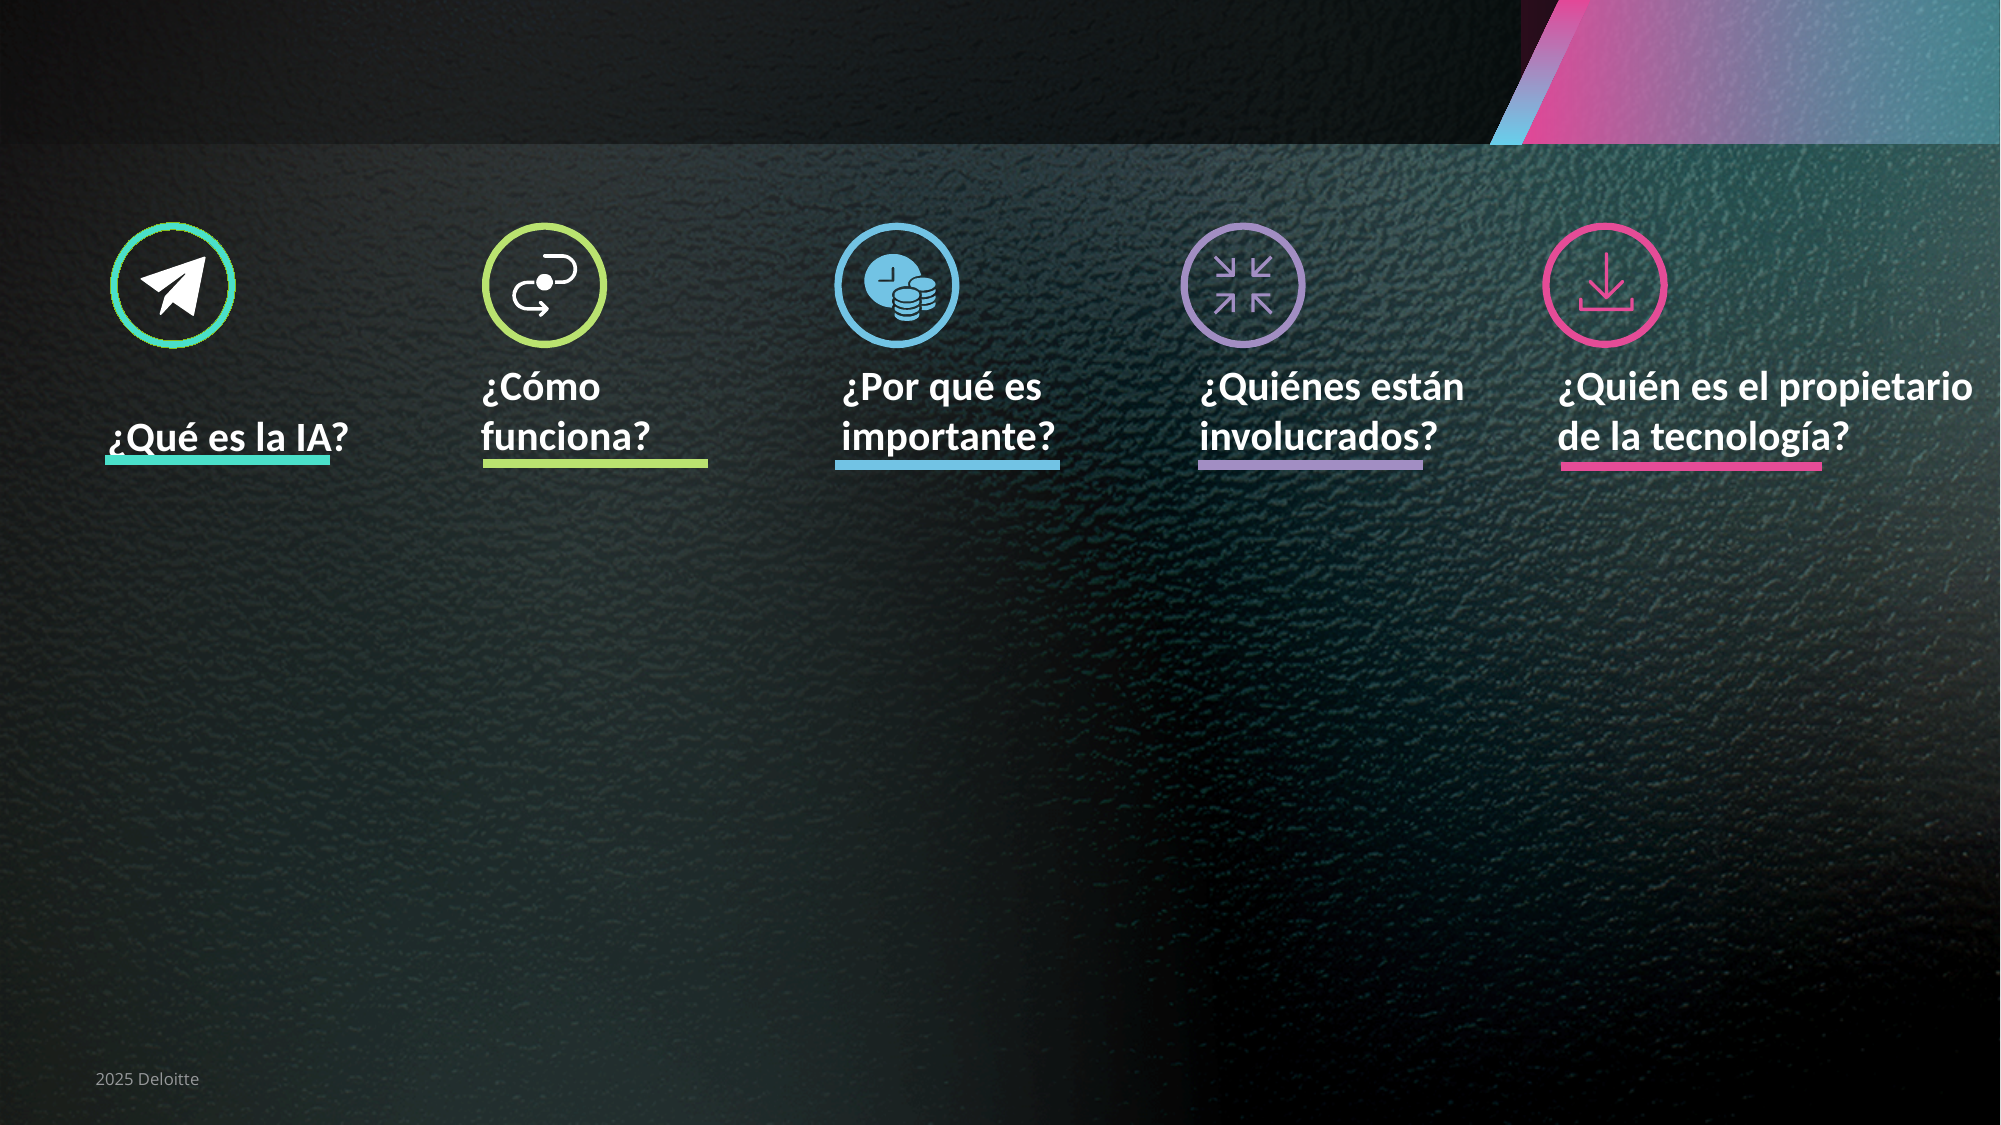

#

¿Cómo funciona?
¿Por qué es importante?
¿Quiénes están involucrados?
¿Quién es el propietario de la tecnología?
¿Qué es la IA?